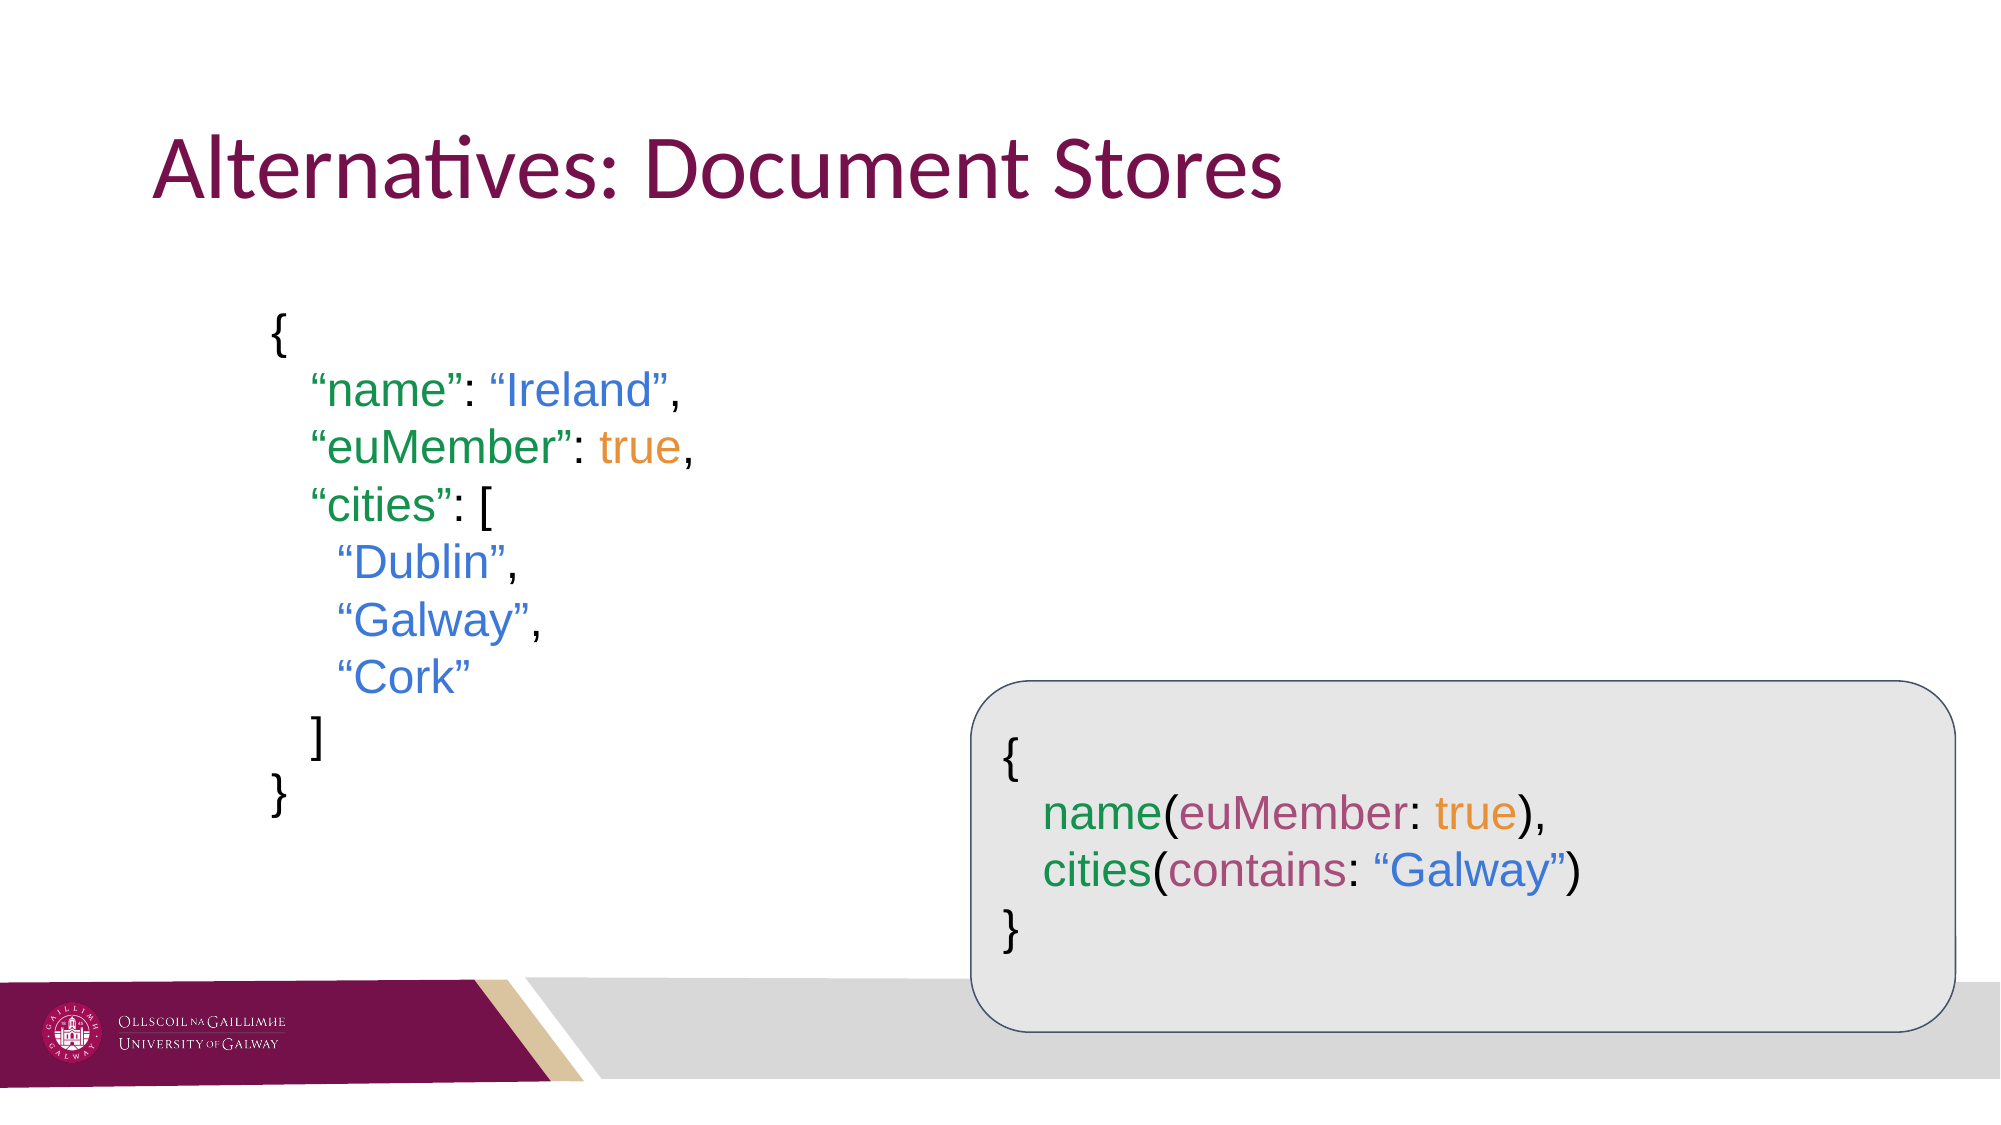

# Alternatives: Document Stores
{
   “name”: “Ireland”,
   “euMember”: true,
   “cities”: [
     “Dublin”,
     “Galway”,
     “Cork”
   ]
}
{
   name(euMember: true),
   cities(contains: “Galway”)
}